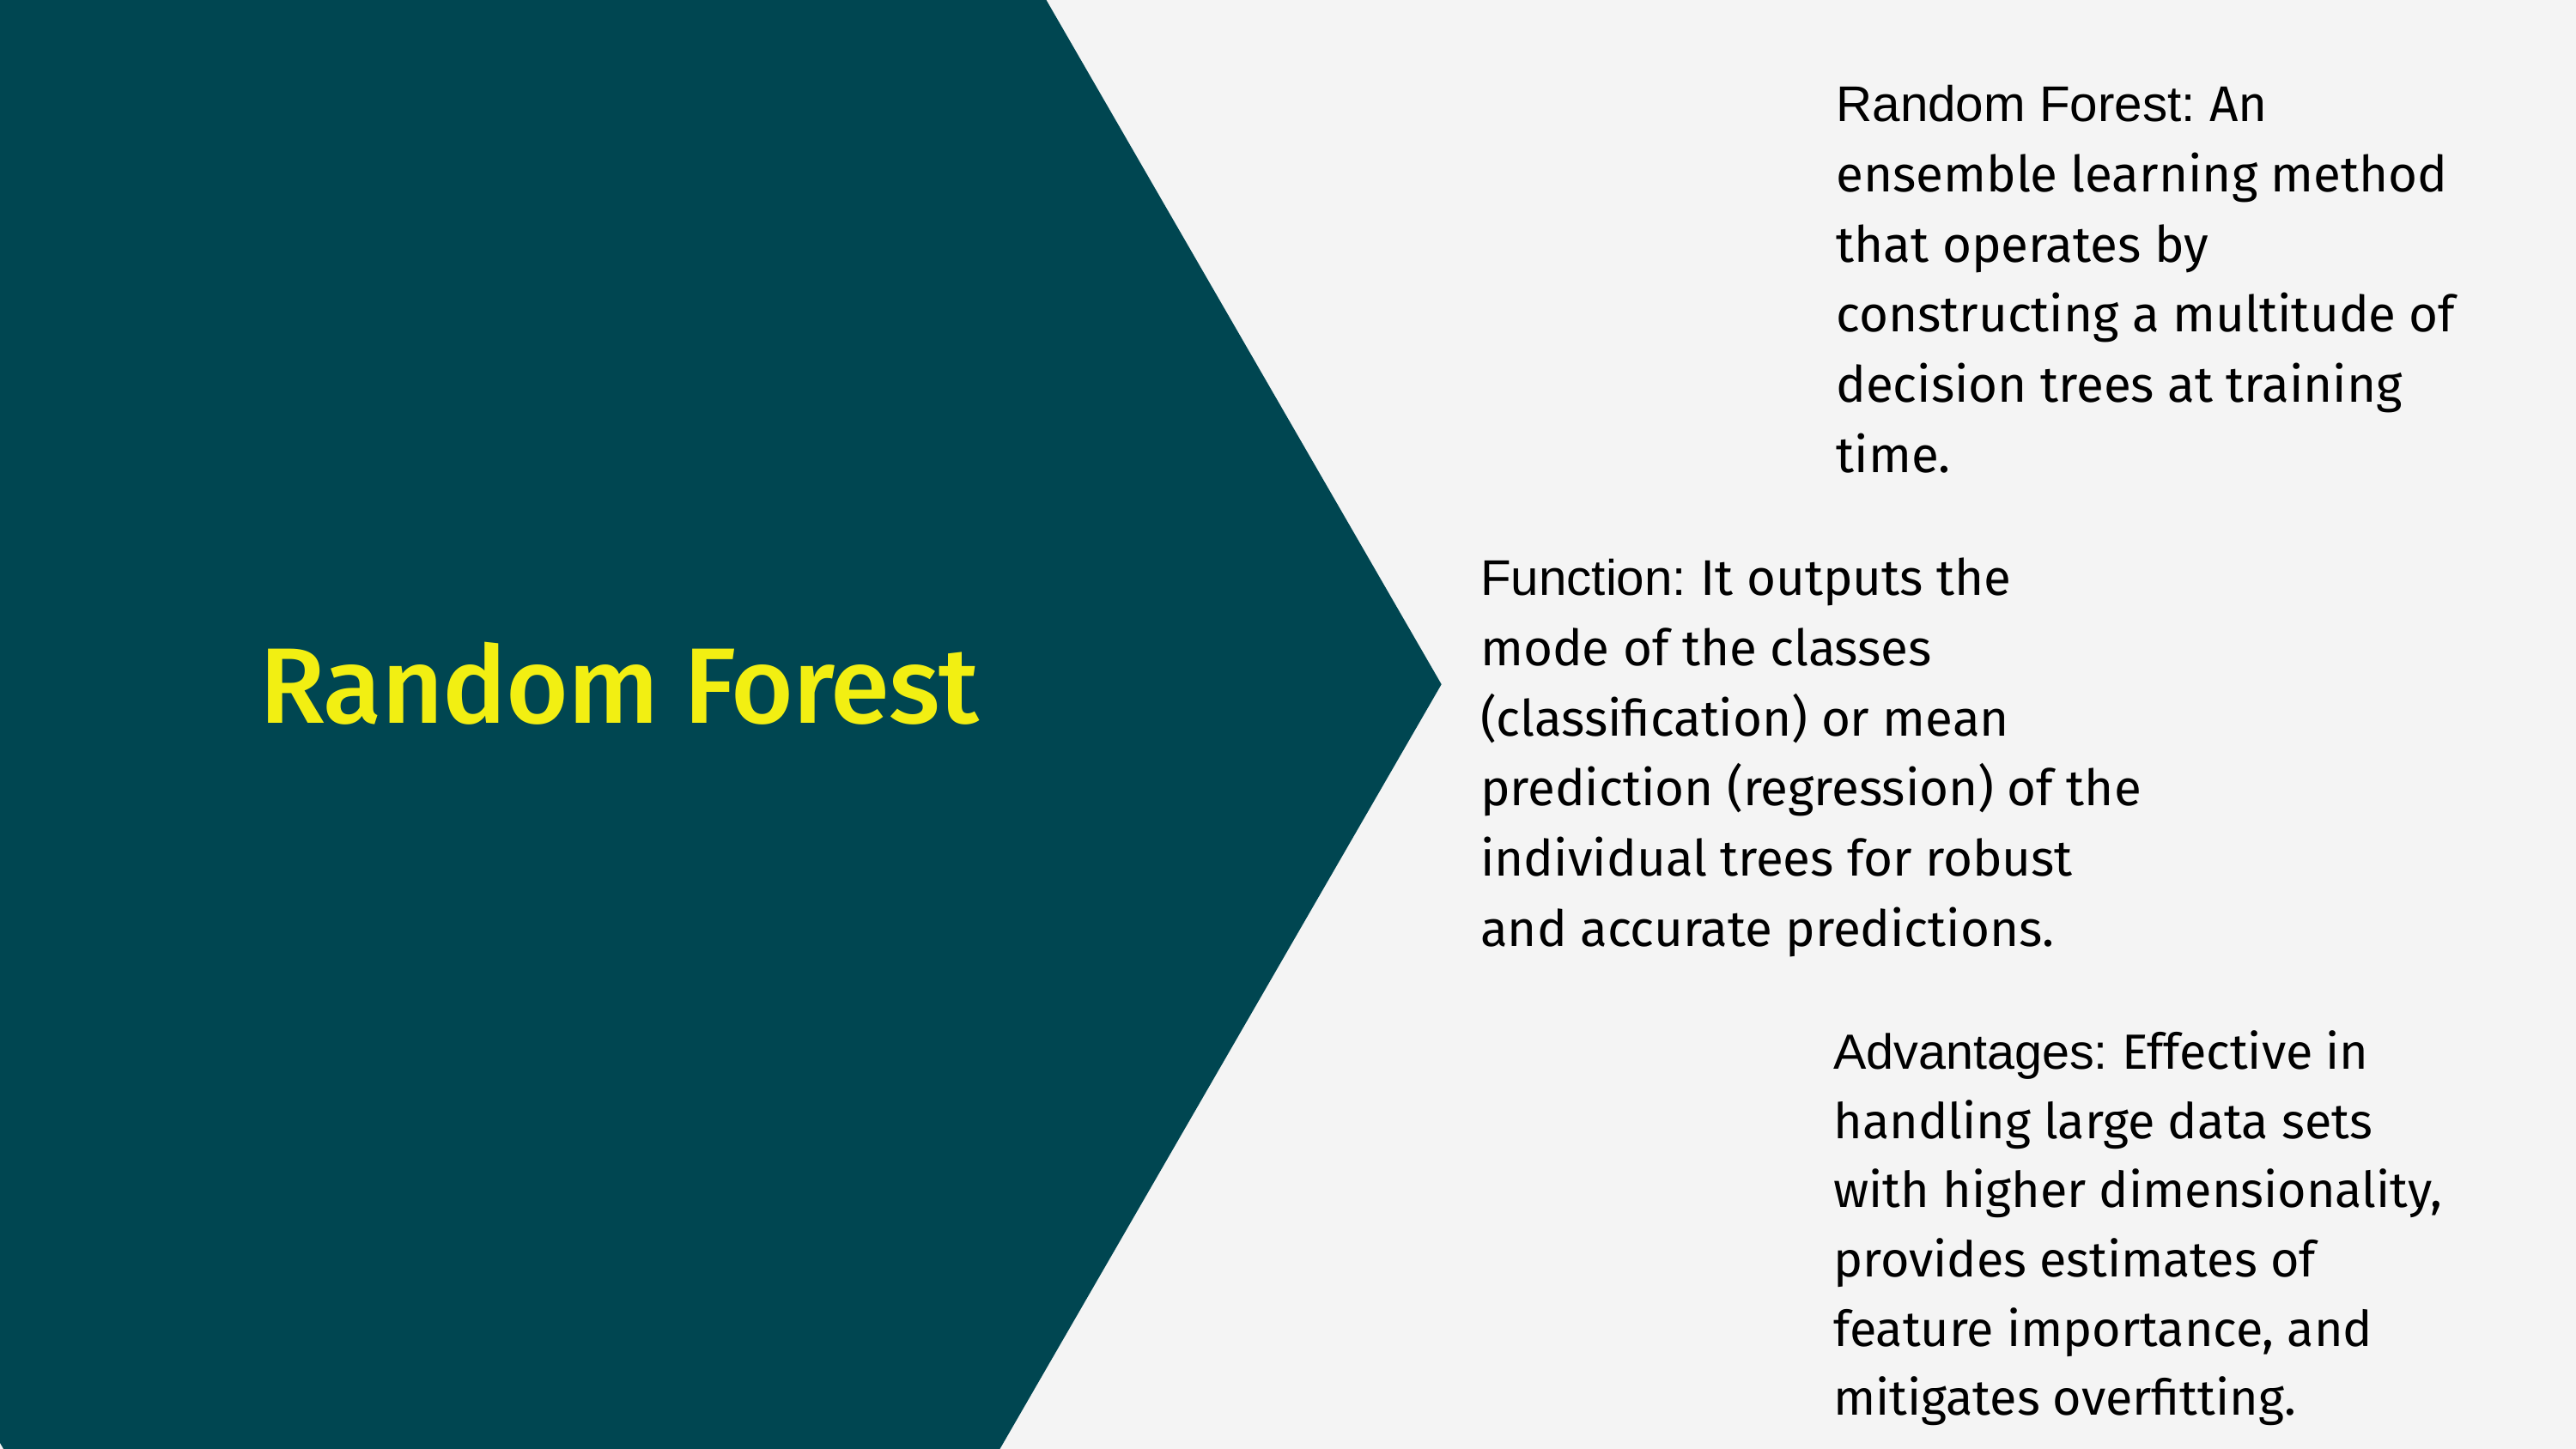

Random Forest: An ensemble learning method that operates by constructing a multitude of decision trees at training time.

Function: It outputs the mode of the classes (classification) or mean prediction (regression) of the individual trees for robust and accurate predictions.

Random Forest

Advantages: Effective in handling large data sets with higher dimensionality, provides estimates of feature importance, and mitigates overfitting.